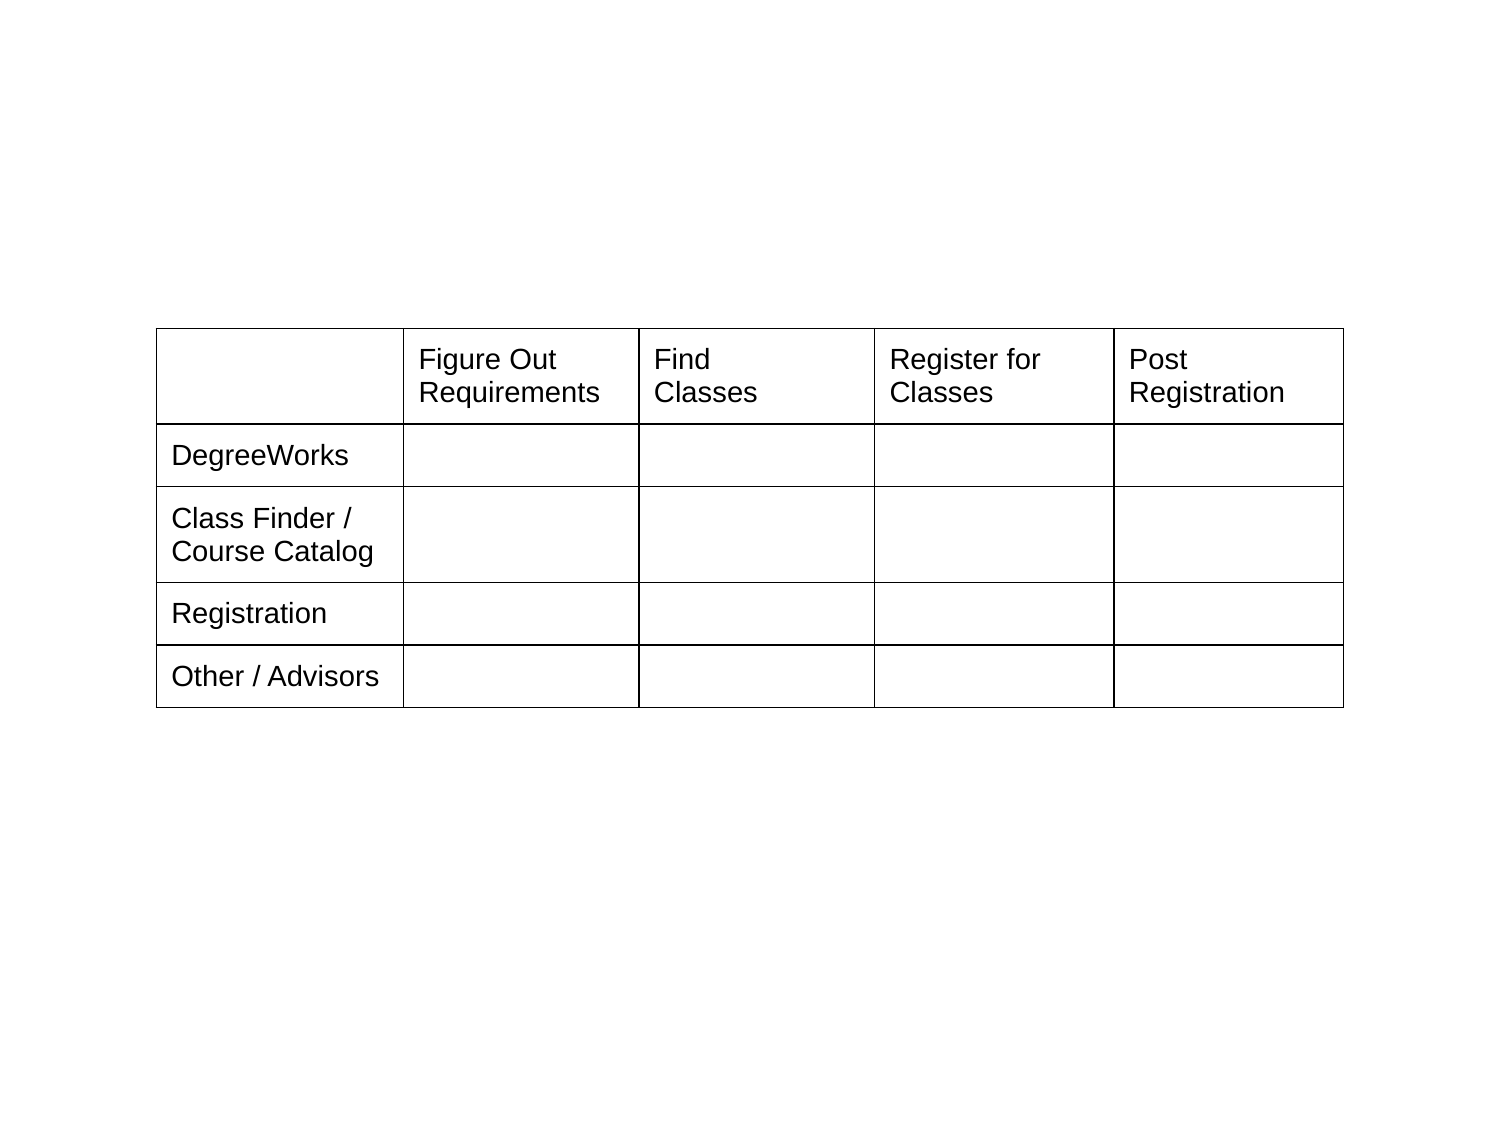

|  | Figure Out Requirements | Find Classes | Register for Classes | Post Registration |
| --- | --- | --- | --- | --- |
| DegreeWorks |  |  |  |  |
| Class Finder / Course Catalog |  |  |  |  |
| Registration |  |  |  |  |
| Other / Advisors |  |  |  |  |